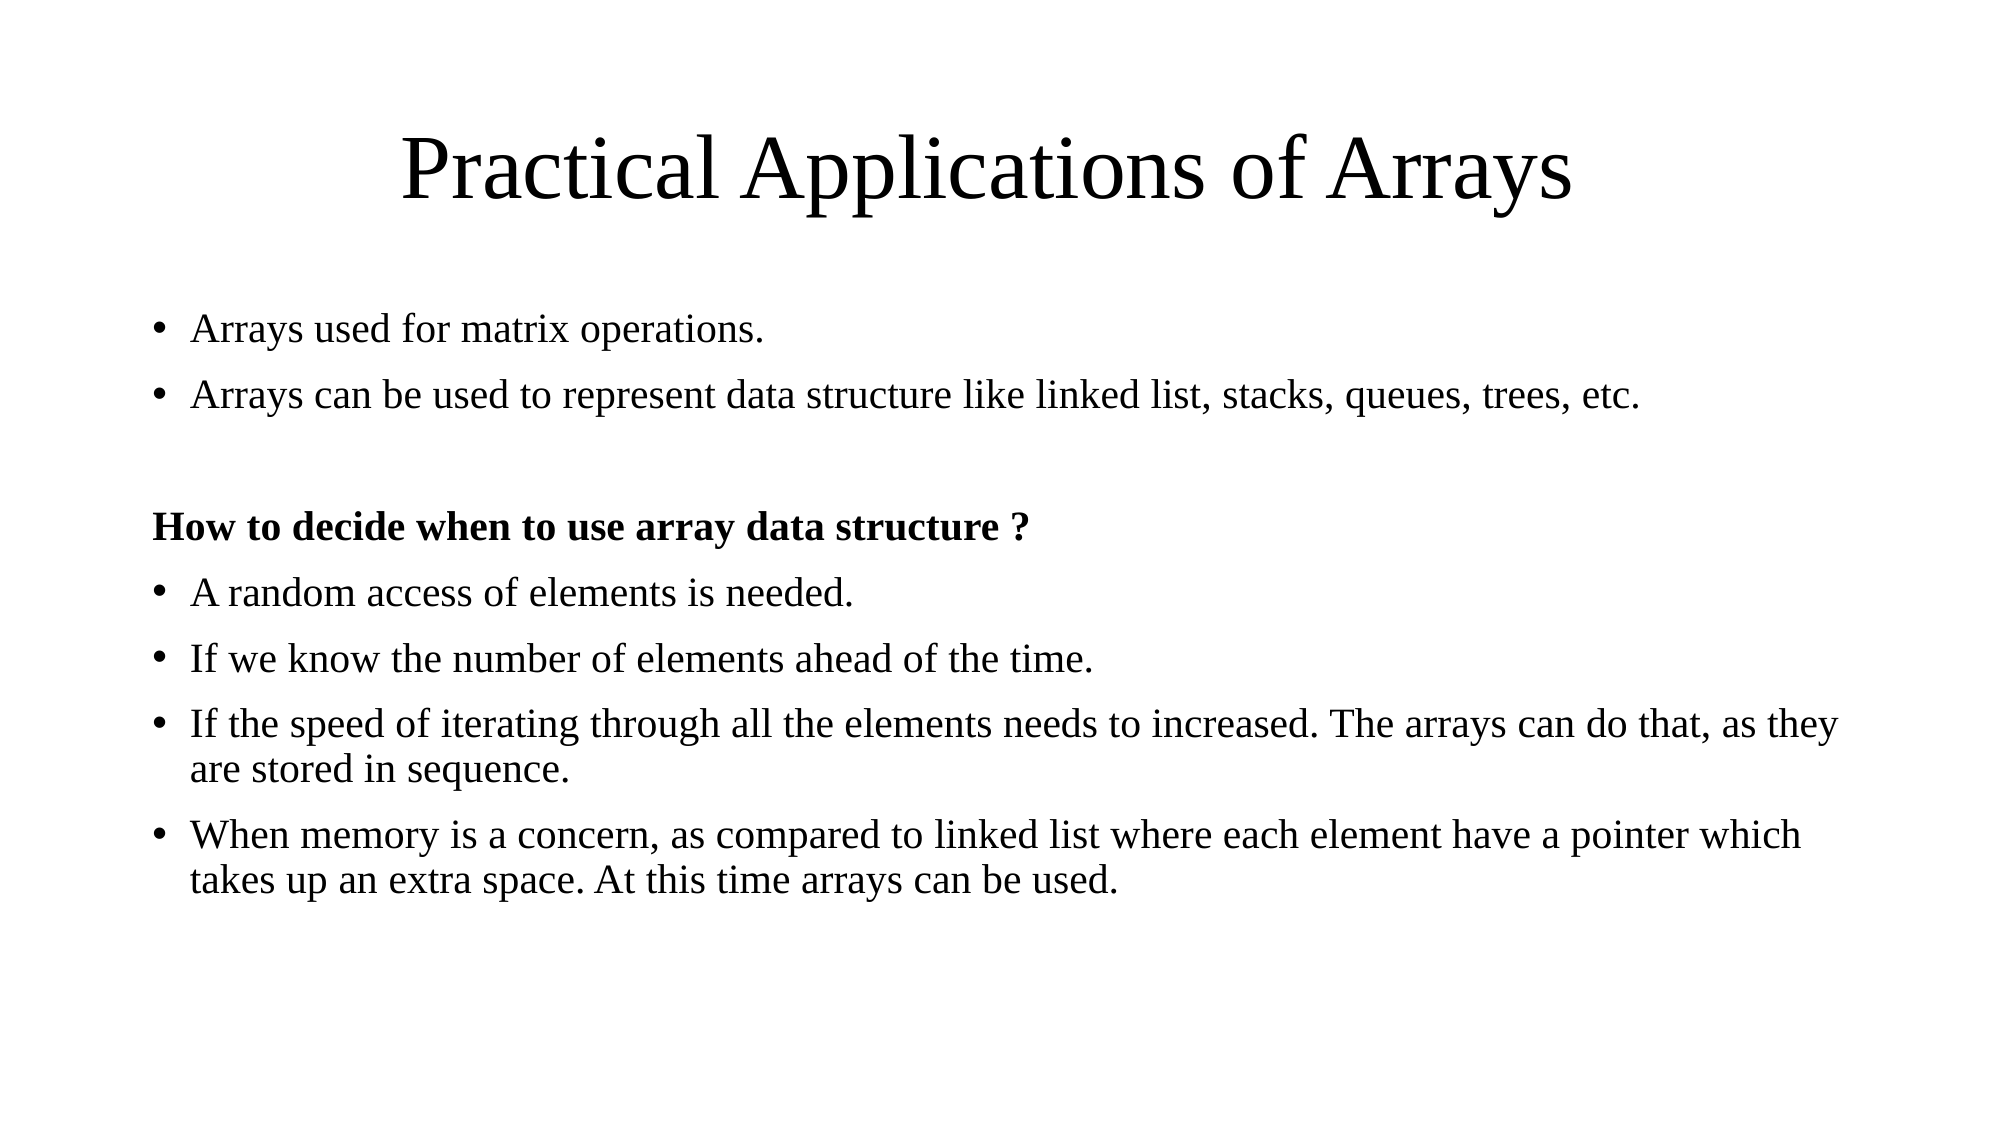

# Practical Applications of Arrays
Arrays used for matrix operations.
Arrays can be used to represent data structure like linked list, stacks, queues, trees, etc.

How to decide when to use array data structure ?
A random access of elements is needed.
If we know the number of elements ahead of the time.
If the speed of iterating through all the elements needs to increased. The arrays can do that, as they are stored in sequence.
When memory is a concern, as compared to linked list where each element have a pointer which takes up an extra space. At this time arrays can be used.